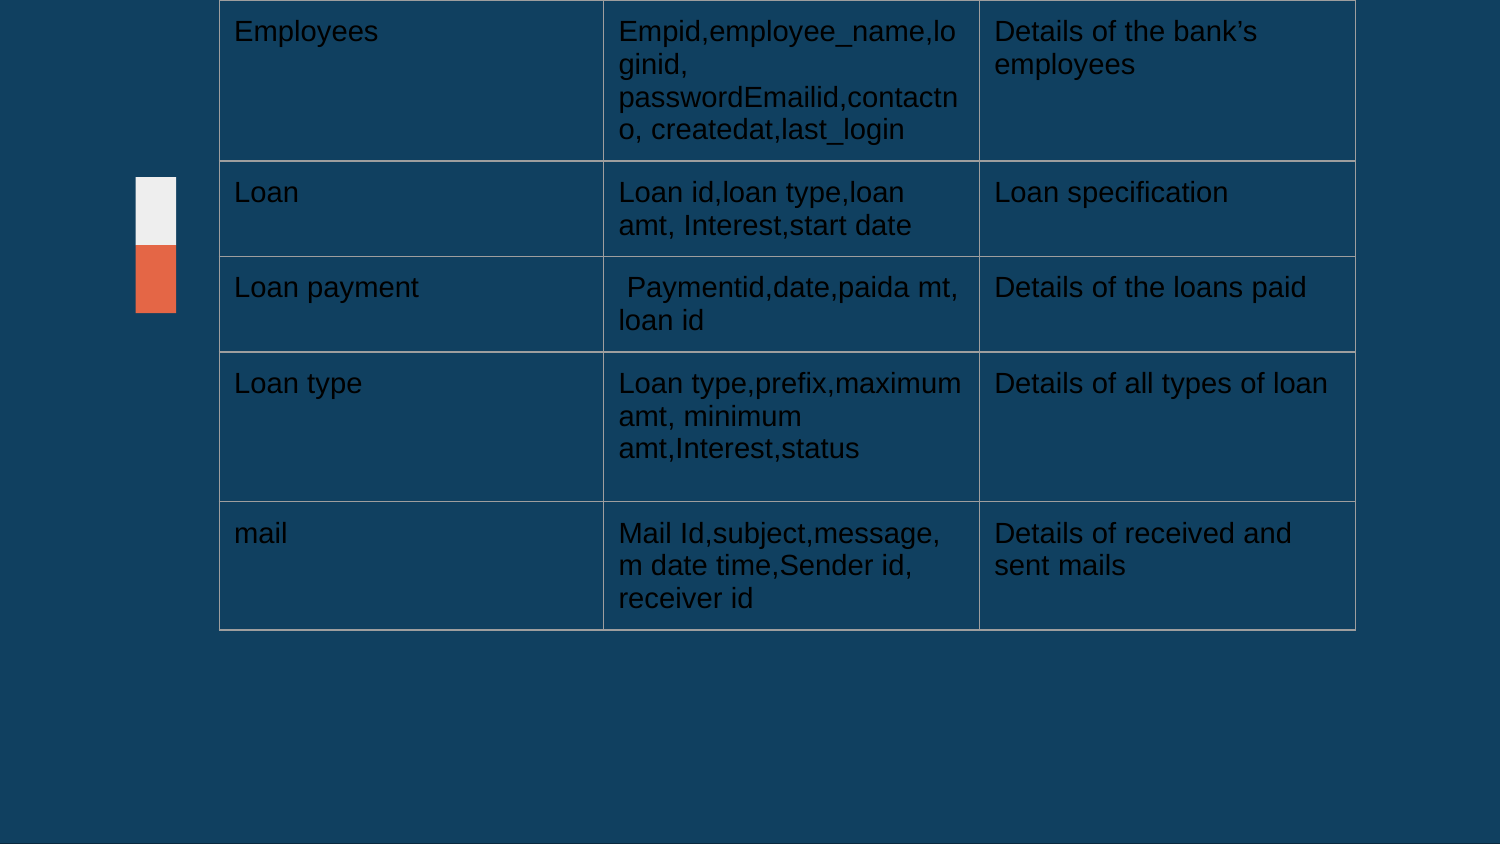

| Employees | Empid,employee\_name,loginid, passwordEmailid,contactno, createdat,last\_login | Details of the bank’s employees |
| --- | --- | --- |
| Loan | Loan id,loan type,loan amt, Interest,start date | Loan specification |
| Loan payment | Paymentid,date,paida mt, loan id | Details of the loans paid |
| Loan type | Loan type,prefix,maximum amt, minimum amt,Interest,status | Details of all types of loan |
| mail | Mail Id,subject,message, m date time,Sender id, receiver id | Details of received and sent mails |